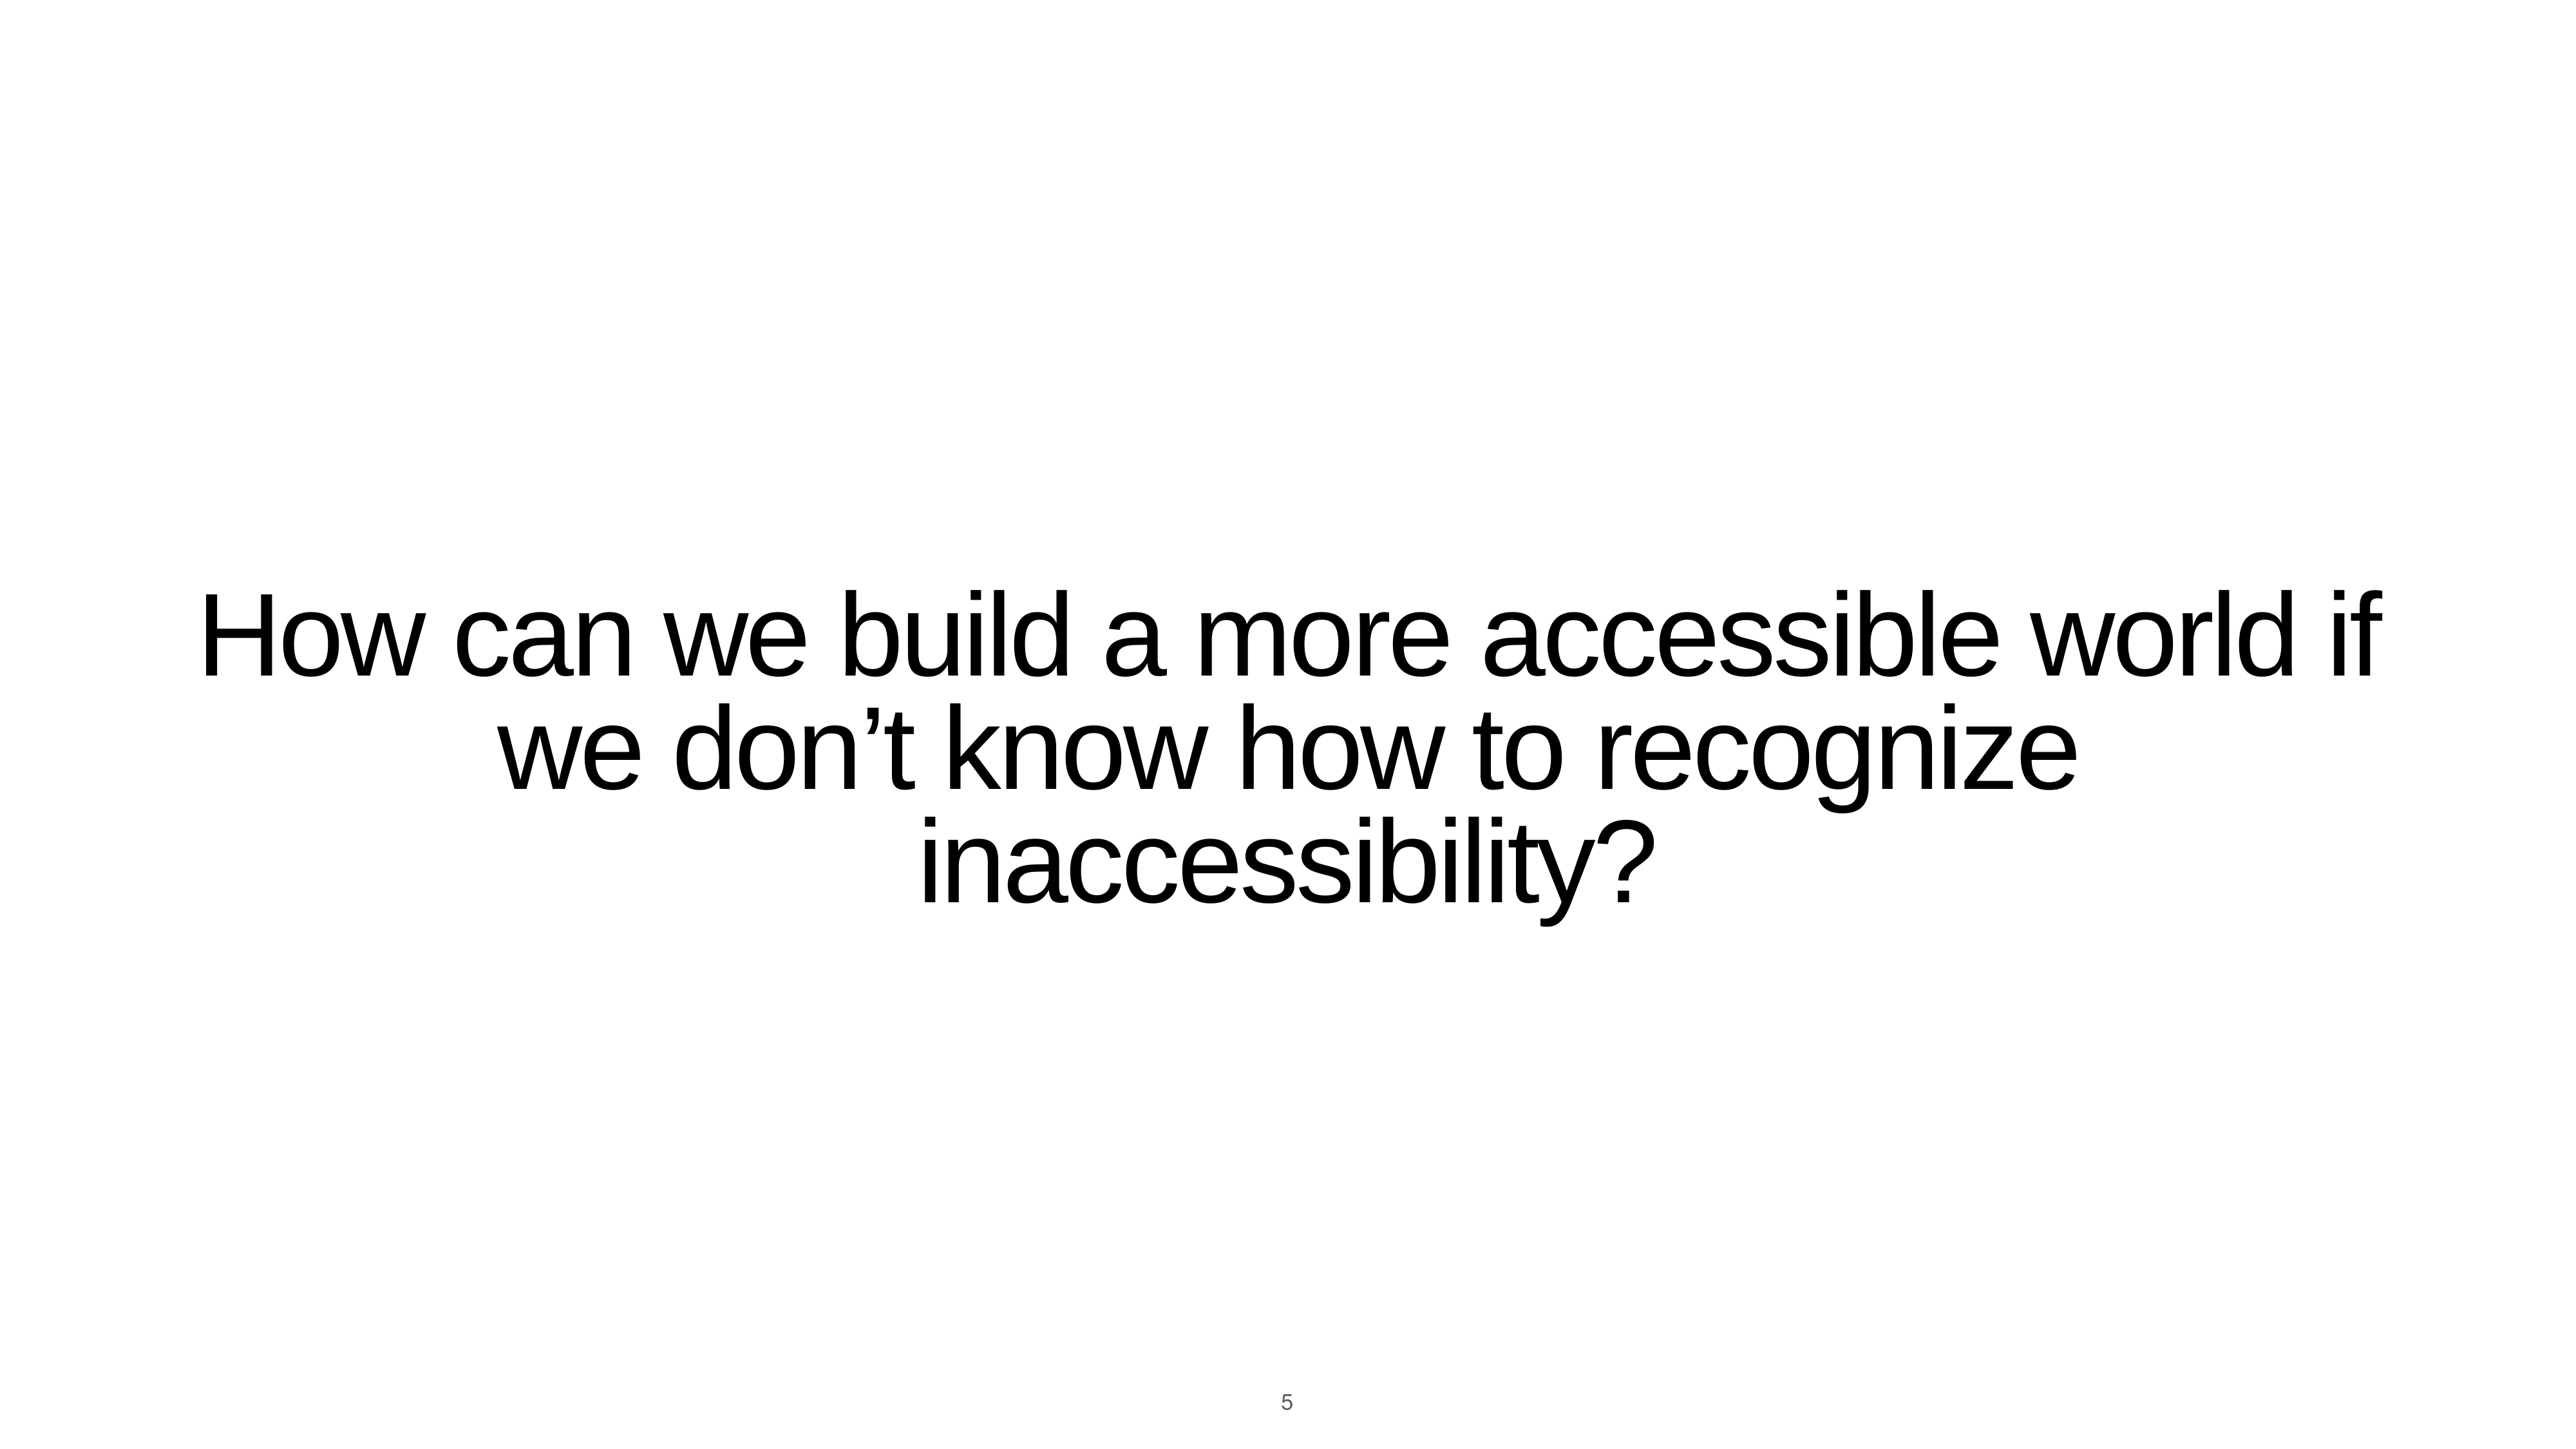

# How can we build a more accessible world if we don’t know how to recognize inaccessibility?
5